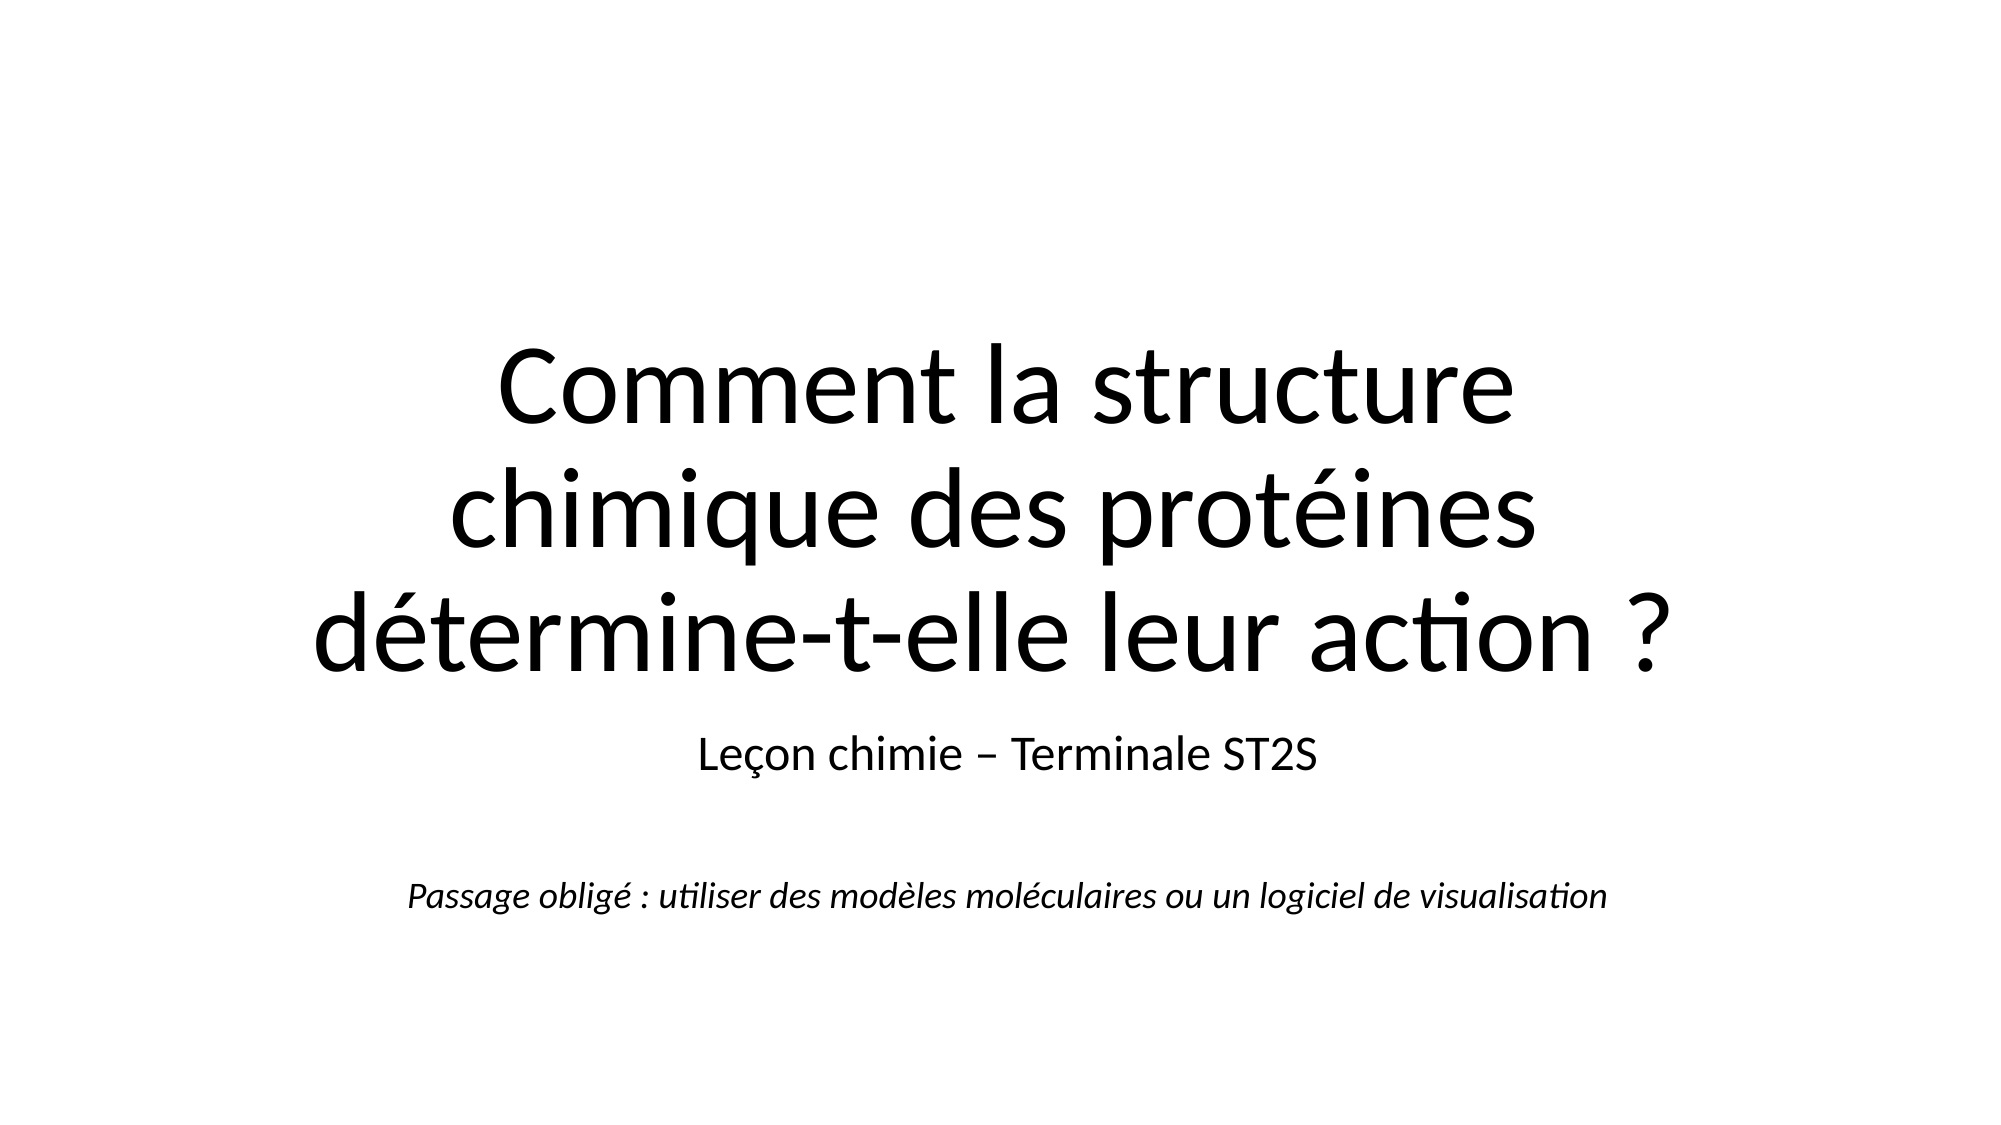

# Comment la structure chimique des protéines détermine-t-elle leur action ?
Leçon chimie – Terminale ST2S

Passage obligé : utiliser des modèles moléculaires ou un logiciel de visualisation